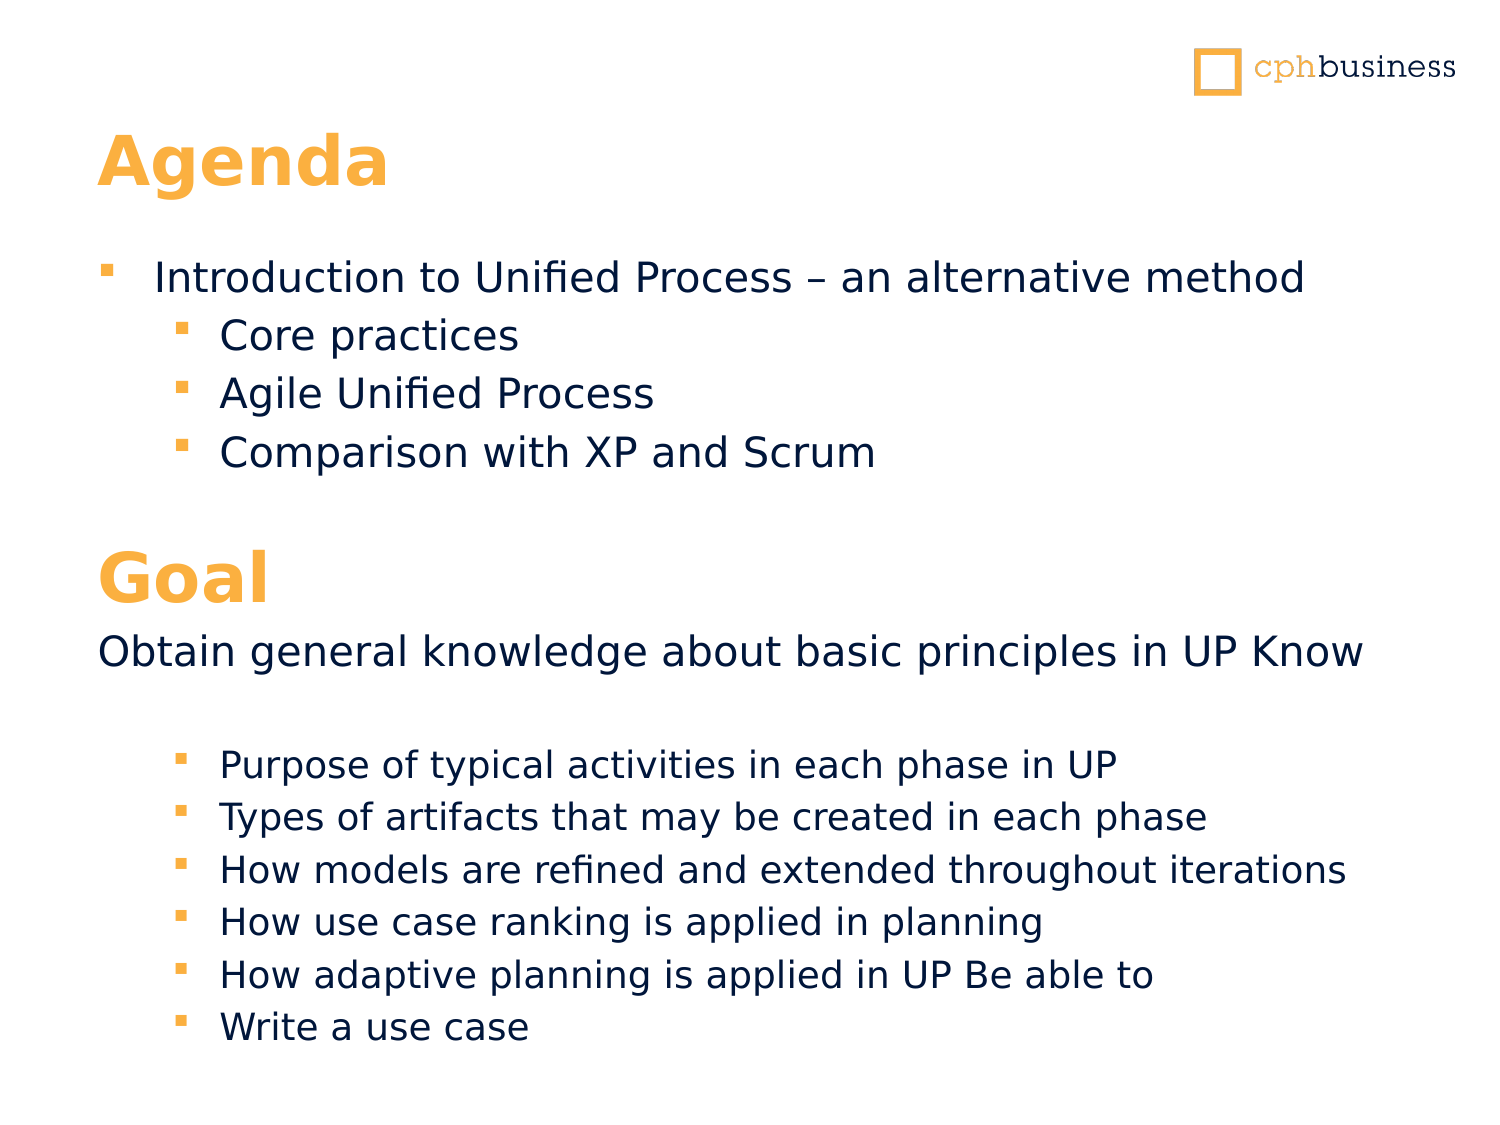

Agenda
Introduction to Unified Process – an alternative method
Core practices
Agile Unified Process
Comparison with XP and Scrum

Goal
Obtain general knowledge about basic principles in UP Know

Purpose of typical activities in each phase in UP
Types of artifacts that may be created in each phase
How models are refined and extended throughout iterations
How use case ranking is applied in planning
How adaptive planning is applied in UP Be able to
Write a use case